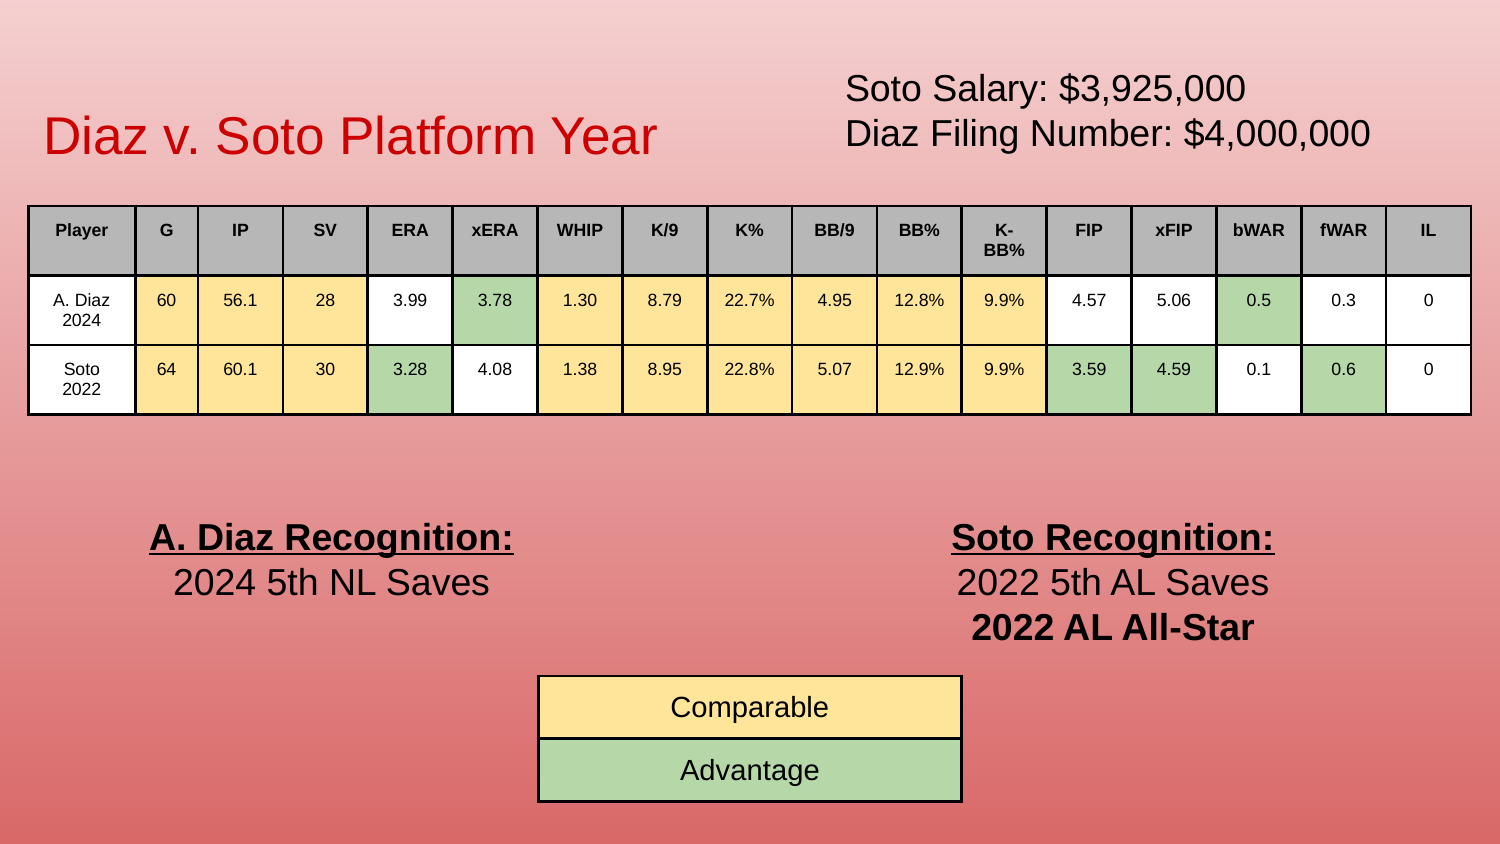

Soto Salary: $3,925,000
Diaz Filing Number: $4,000,000
# Diaz v. Soto Platform Year
| Player | G | IP | SV | ERA | xERA | WHIP | K/9 | K% | BB/9 | BB% | K- BB% | FIP | xFIP | bWAR | fWAR | IL |
| --- | --- | --- | --- | --- | --- | --- | --- | --- | --- | --- | --- | --- | --- | --- | --- | --- |
| A. Diaz 2024 | 60 | 56.1 | 28 | 3.99 | 3.78 | 1.30 | 8.79 | 22.7% | 4.95 | 12.8% | 9.9% | 4.57 | 5.06 | 0.5 | 0.3 | 0 |
| Soto 2022 | 64 | 60.1 | 30 | 3.28 | 4.08 | 1.38 | 8.95 | 22.8% | 5.07 | 12.9% | 9.9% | 3.59 | 4.59 | 0.1 | 0.6 | 0 |
A. Diaz Recognition:
2024 5th NL Saves
Soto Recognition:
2022 5th AL Saves
2022 AL All-Star
| Comparable |
| --- |
| Advantage |